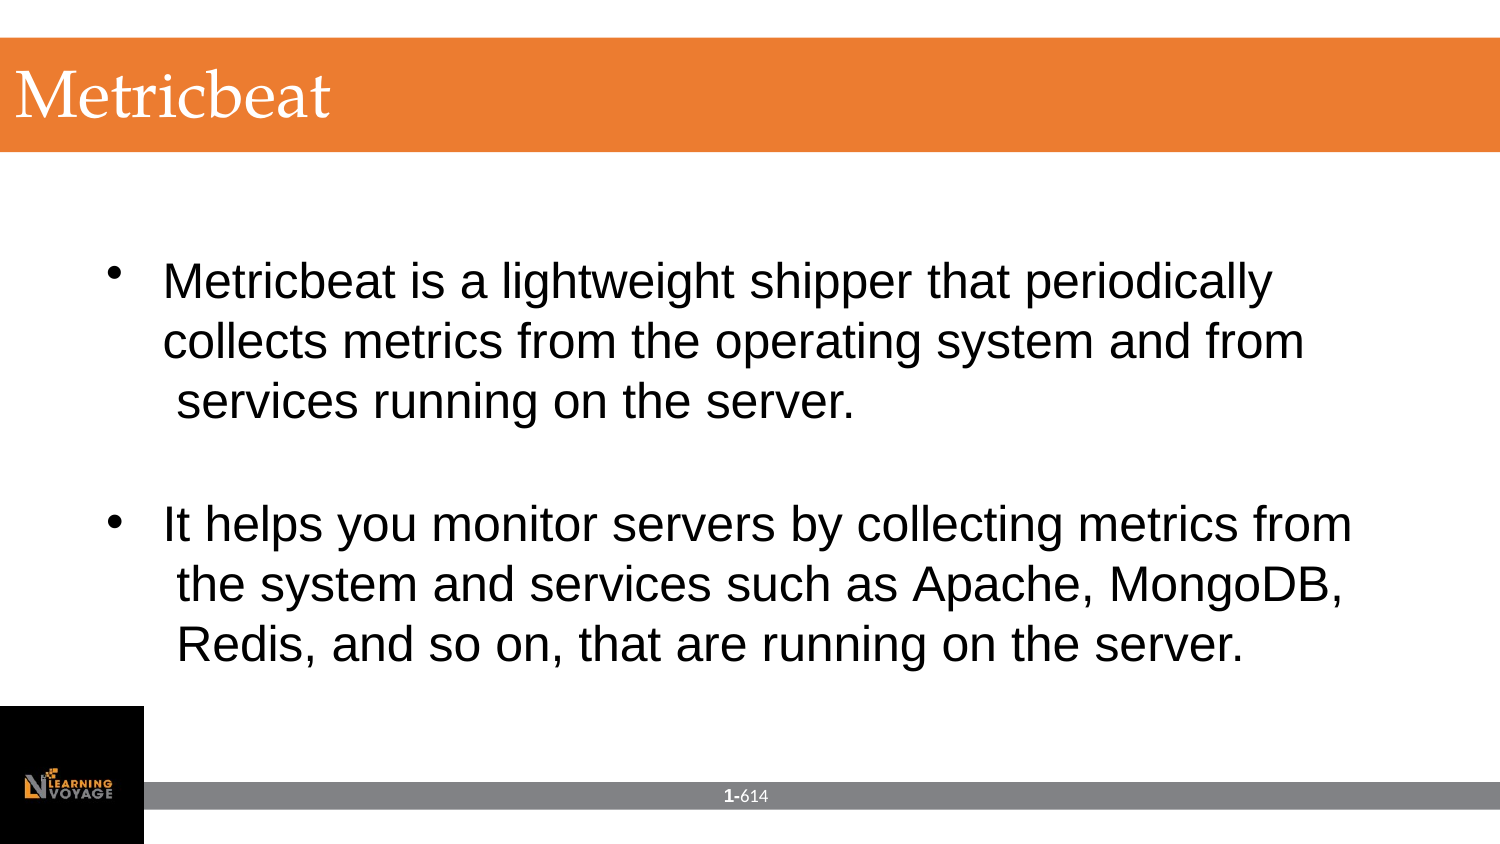

# Metricbeat
Metricbeat is a lightweight shipper that periodically  collects metrics from the operating system and from  services running on the server.

It helps you monitor servers by collecting metrics from  the system and services such as Apache, MongoDB,  Redis, and so on, that are running on the server.
1-614